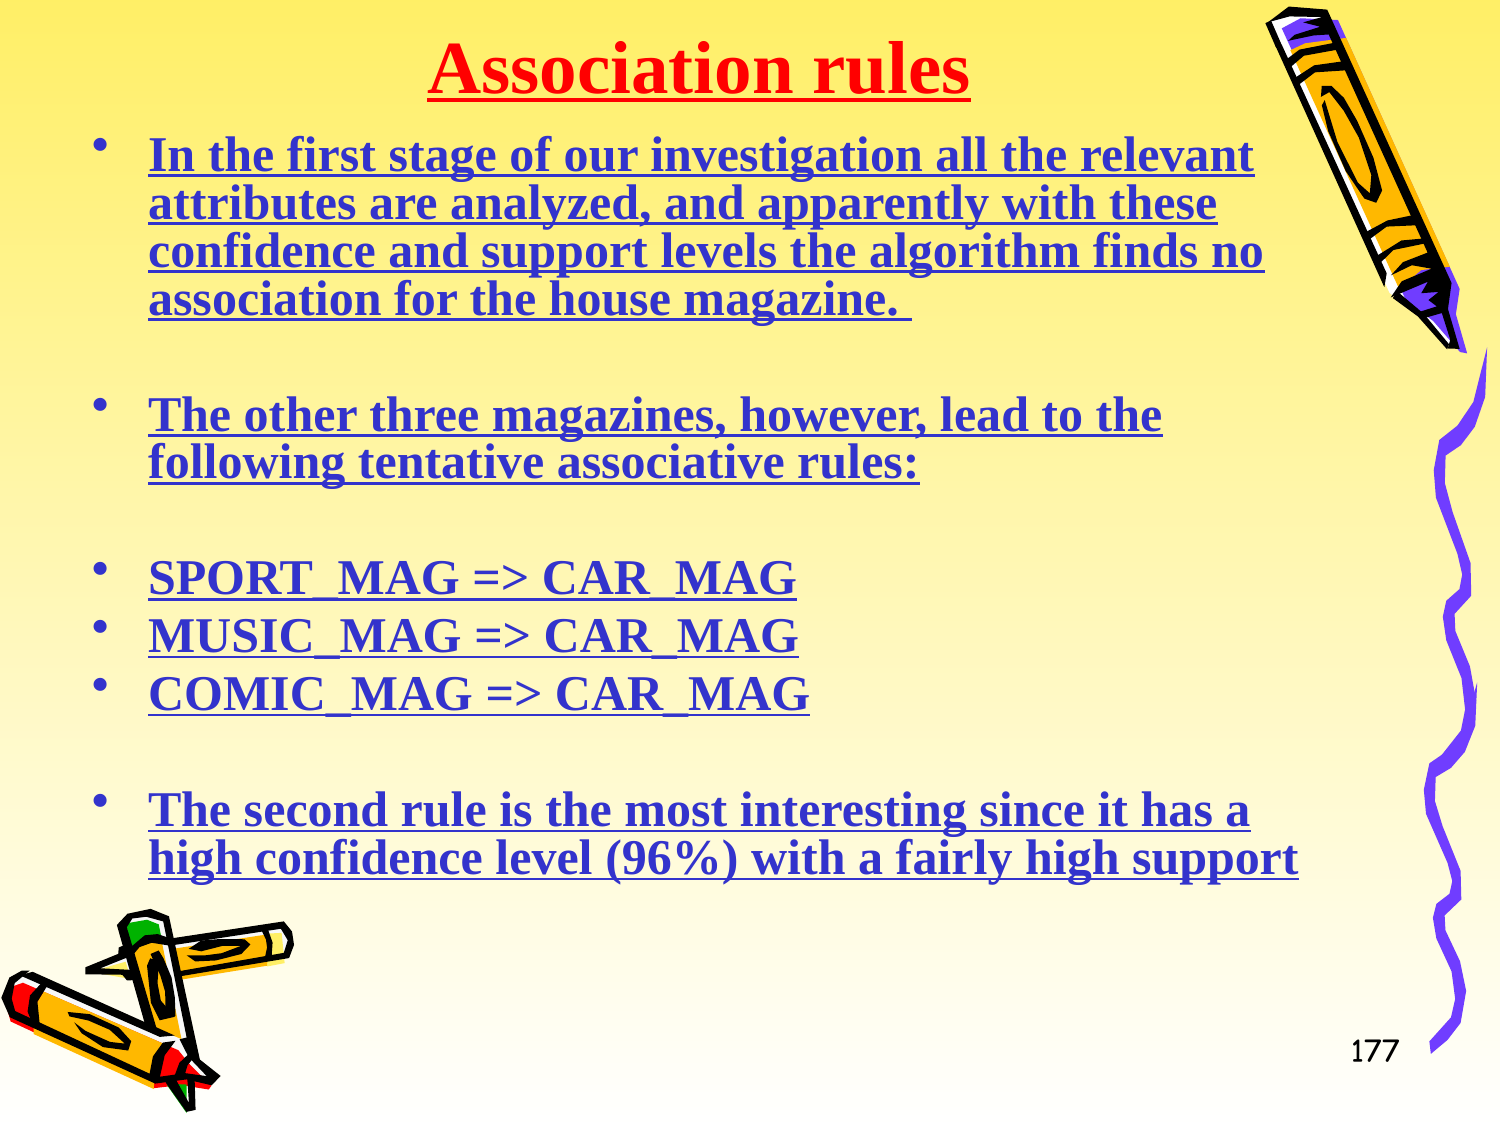

# Association rules
In the first stage of our investigation all the relevant attributes are analyzed, and apparently with these confidence and support levels the algorithm finds no association for the house magazine.

The other three magazines, however, lead to the following tentative associative rules:

SPORT_MAG => CAR_MAG
MUSIC_MAG => CAR_MAG
COMIC_MAG => CAR_MAG

The second rule is the most interesting since it has a high confidence level (96%) with a fairly high support
177